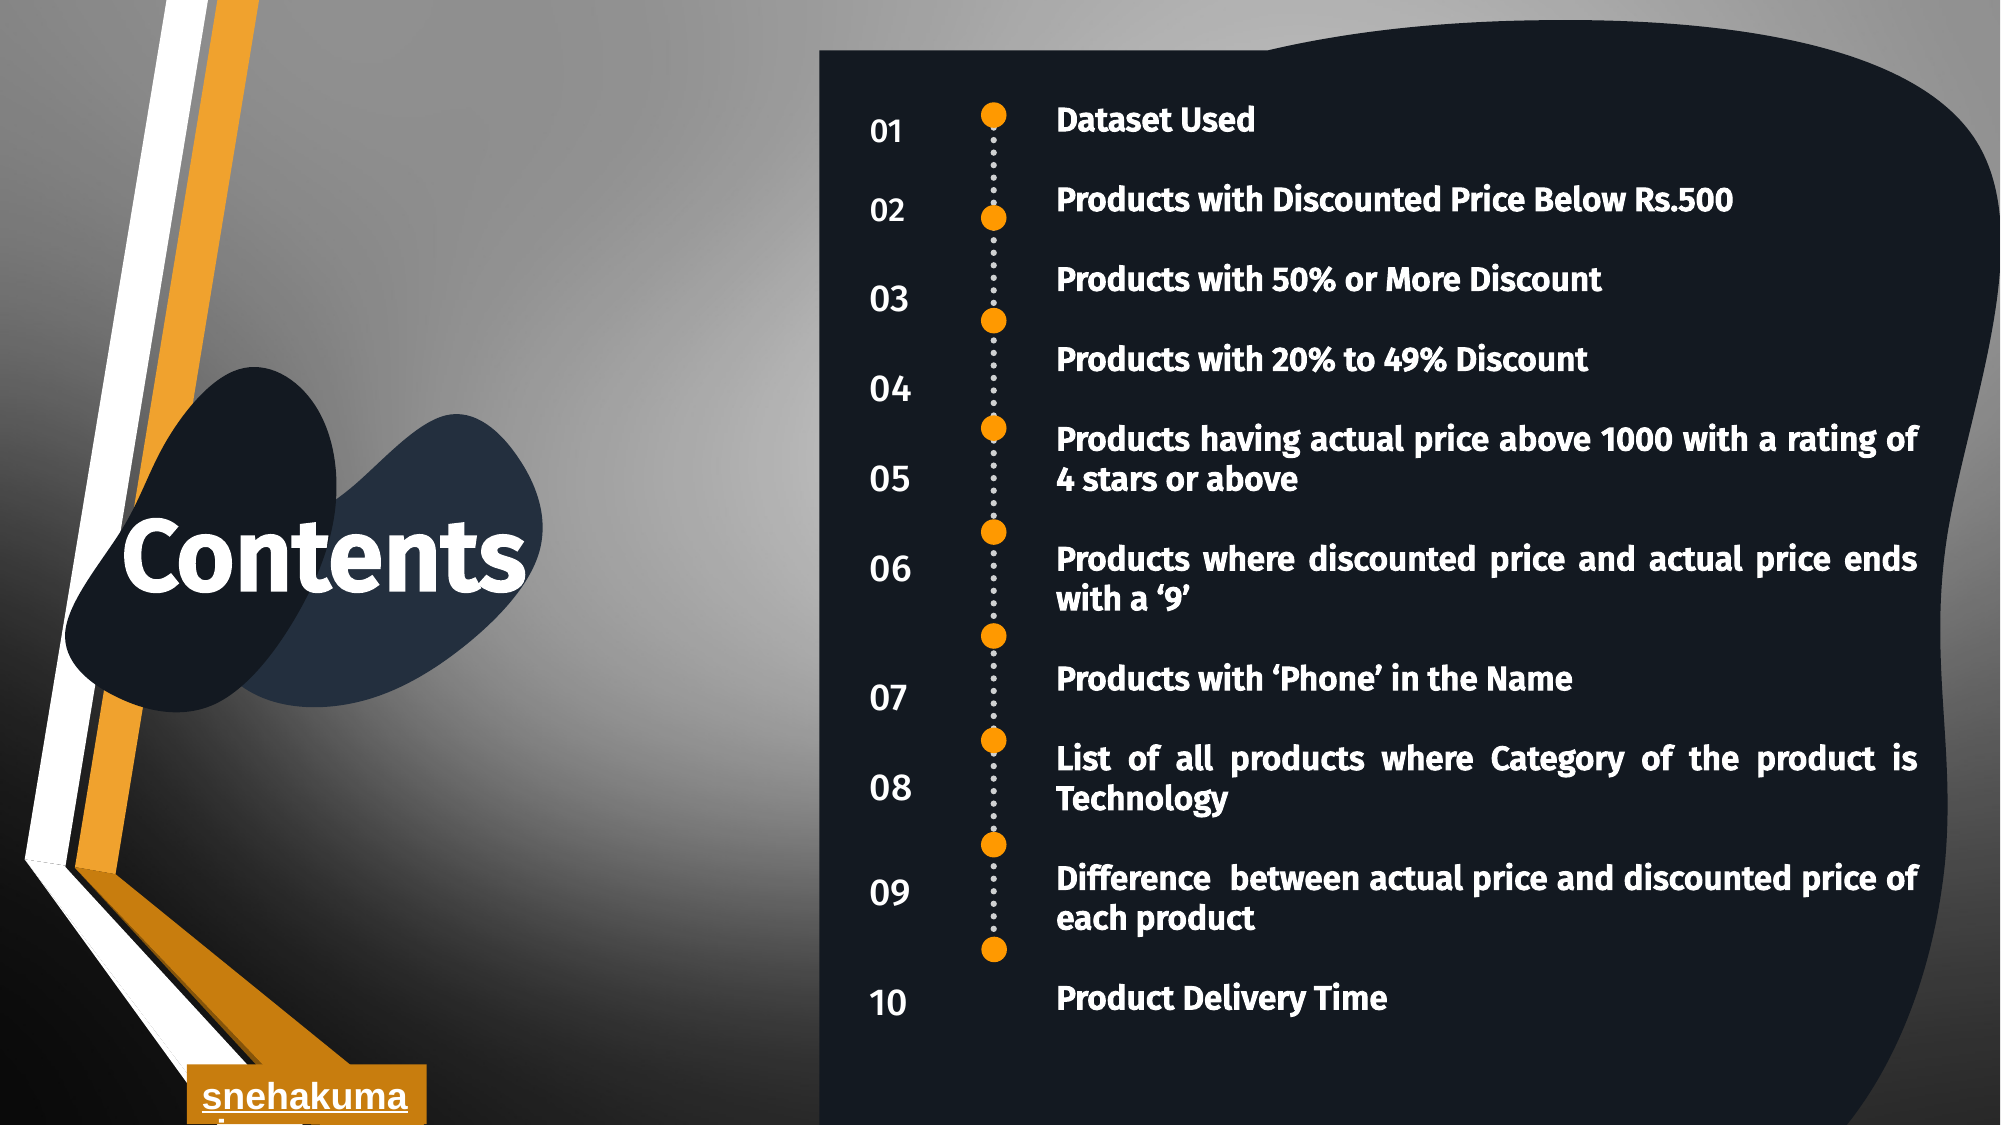

01
02
03
04
05
06

07
08

09

10
Dataset Used

Products with Discounted Price Below Rs.500

Products with 50% or More Discount

Products with 20% to 49% Discount

Products having actual price above 1000 with a rating of 4 stars or above

Products where discounted price and actual price ends with a ‘9’

Products with ‘Phone’ in the Name

List of all products where Category of the product is Technology

Difference  between actual price and discounted price of each product

Product Delivery Time

Contents
snehakumari